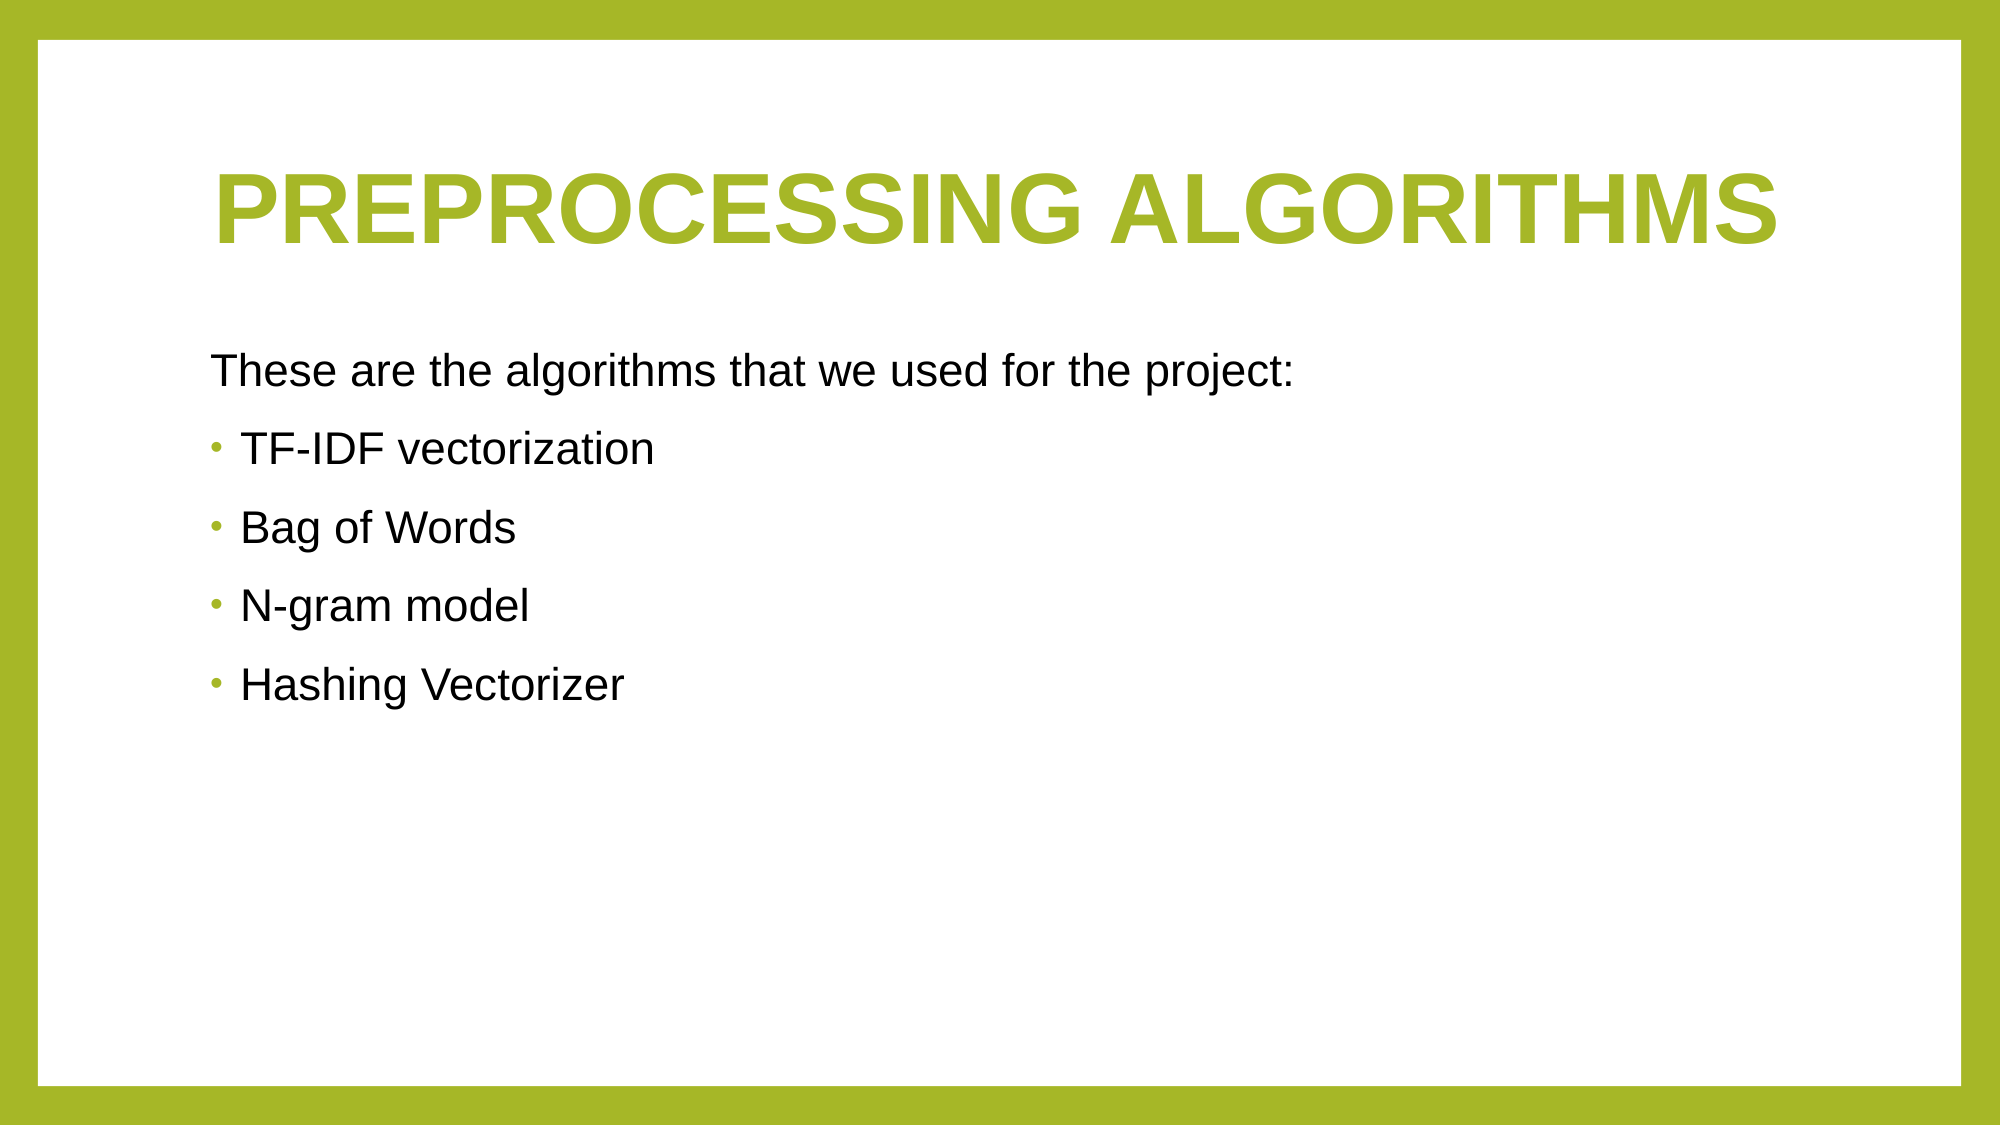

# PREPROCESSING ALGORITHMS
These are the algorithms that we used for the project:
TF-IDF vectorization
Bag of Words
N-gram model
Hashing Vectorizer